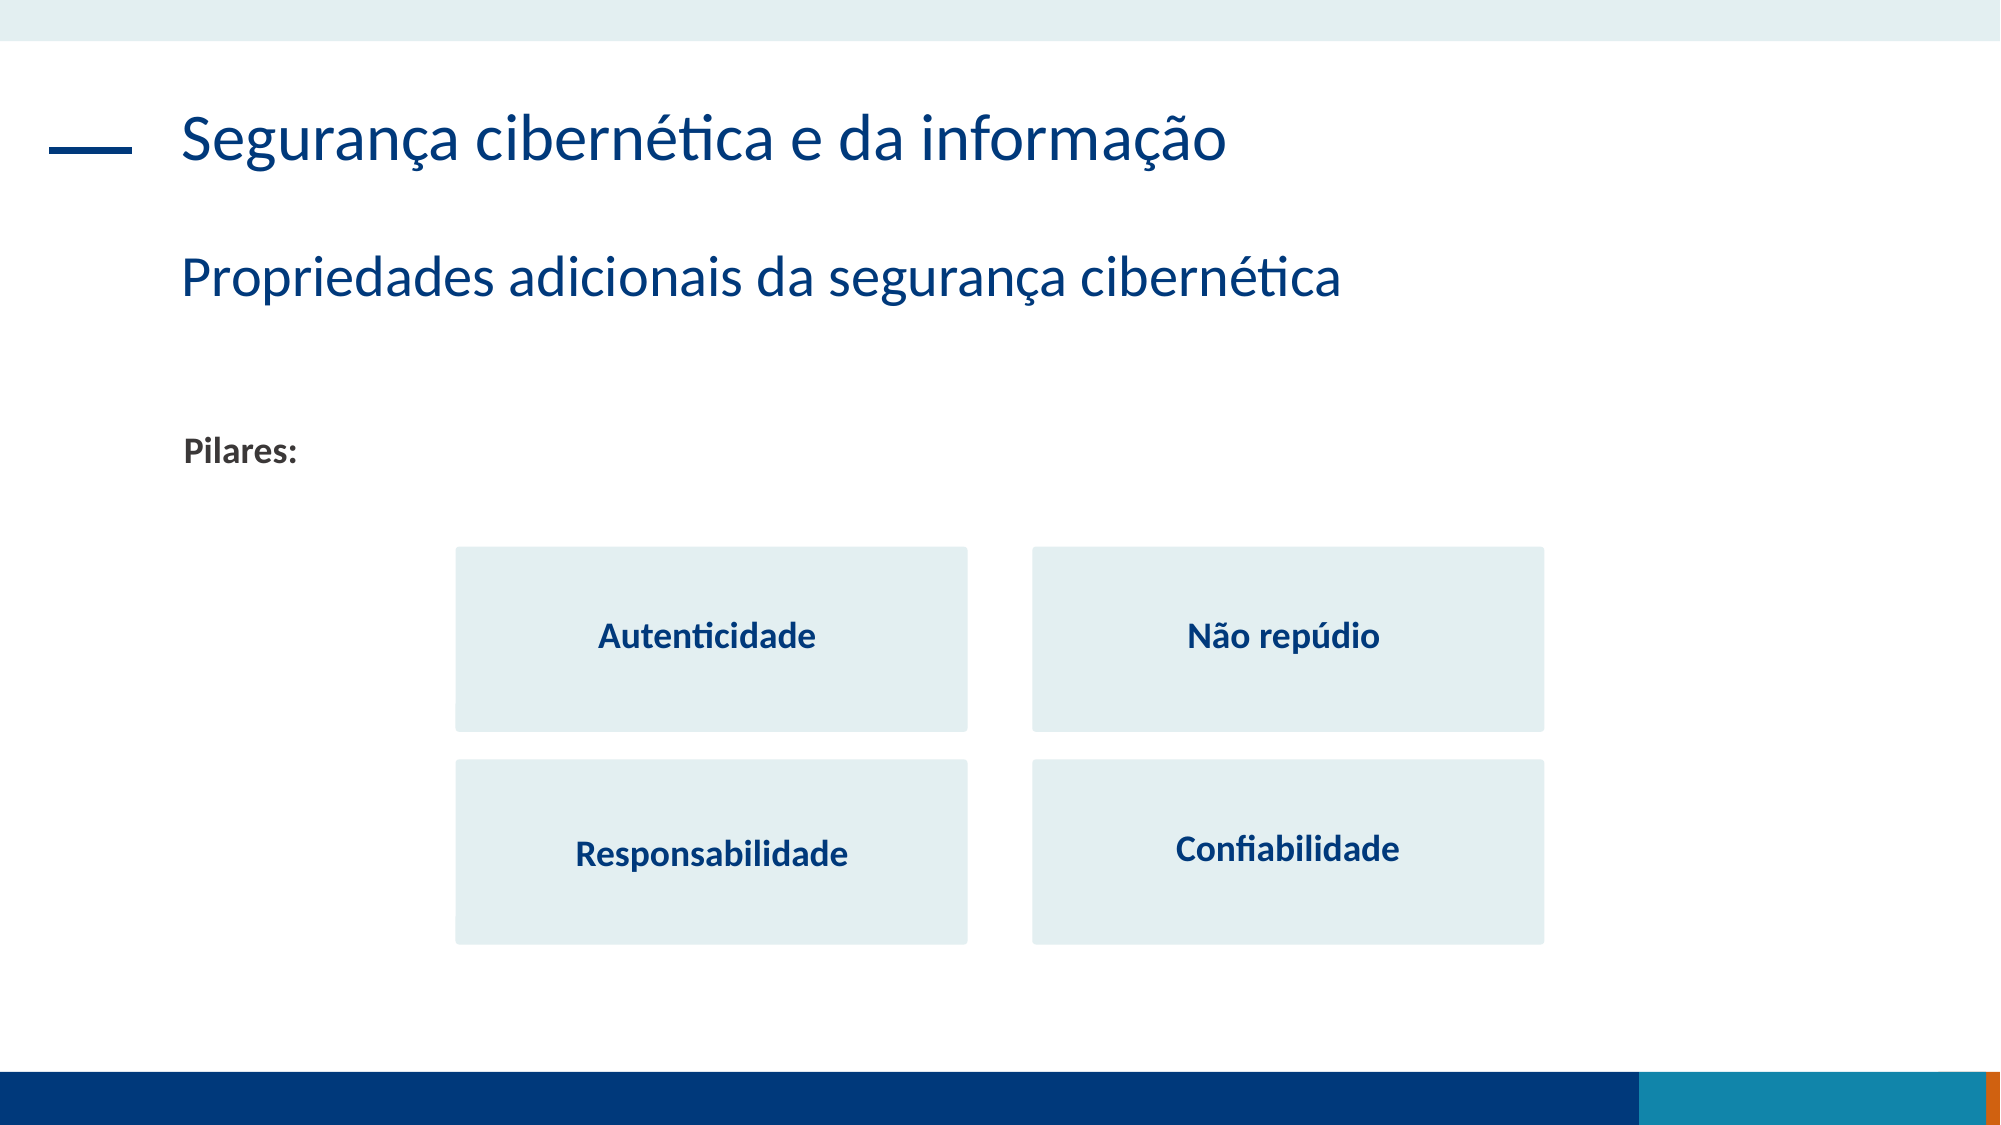

Segurança cibernética e da informação

Propriedades adicionais da segurança cibernética
Pilares:

Autenticidade

Não repúdio

Responsabilidade

Confiabilidade